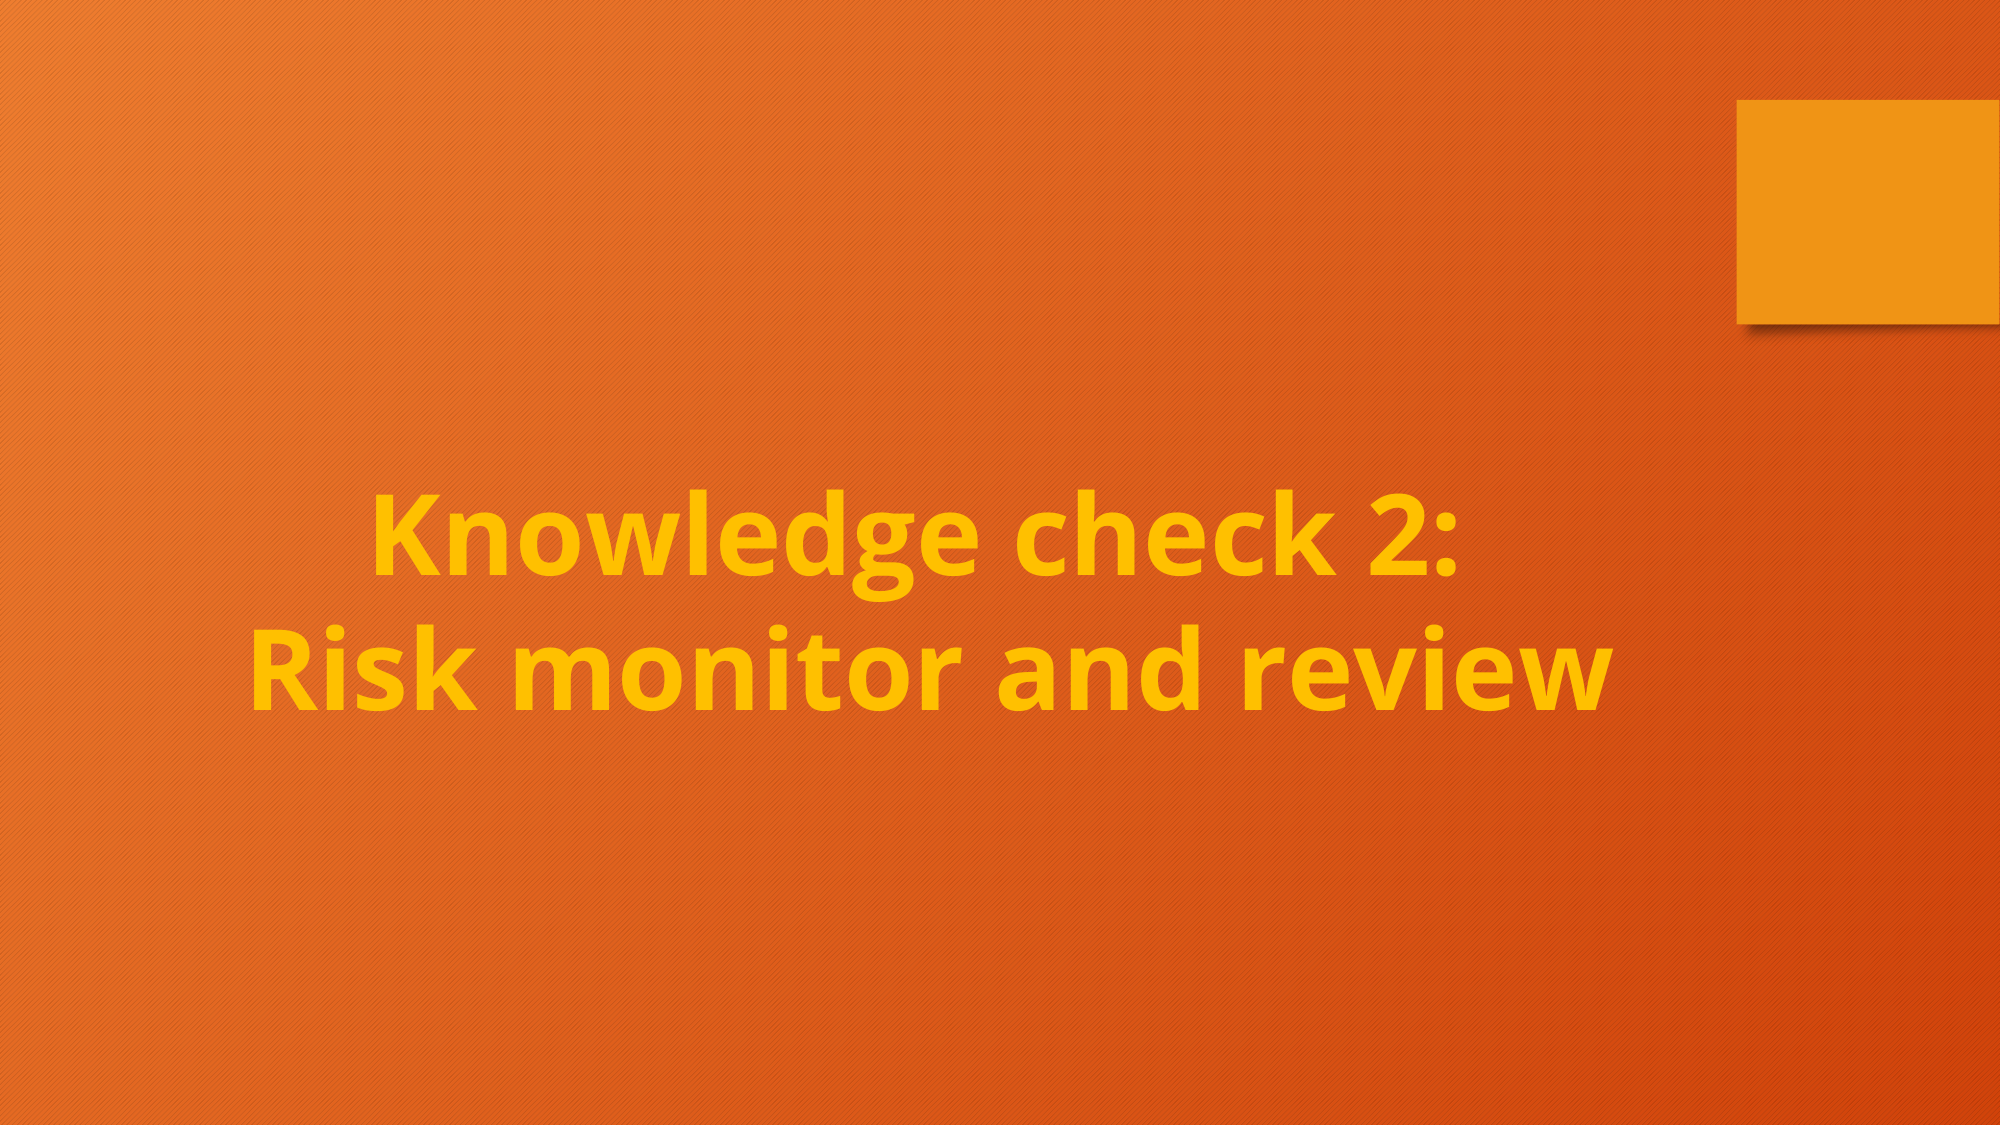

Knowledge check 2:
Risk monitor and review